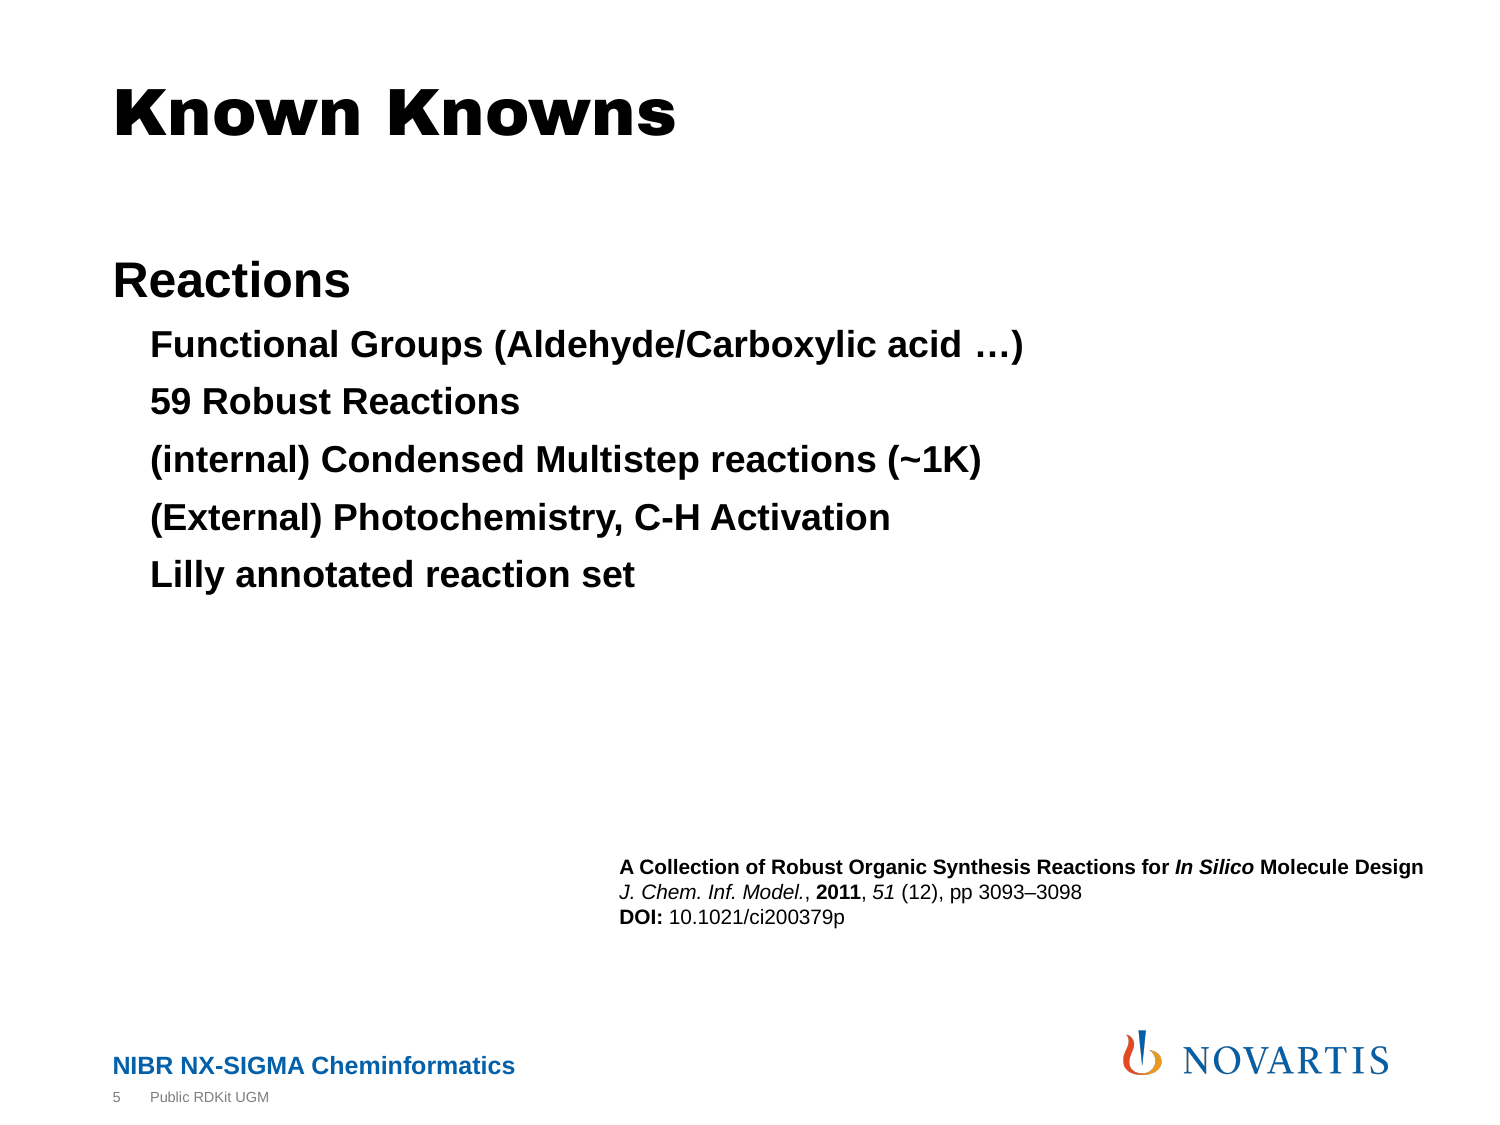

# Known Knowns
Reactions
Functional Groups (Aldehyde/Carboxylic acid …)
59 Robust Reactions
(internal) Condensed Multistep reactions (~1K)
(External) Photochemistry, C-H Activation
Lilly annotated reaction set

A Collection of Robust Organic Synthesis Reactions for In Silico Molecule Design
J. Chem. Inf. Model., 2011, 51 (12), pp 3093–3098
DOI: 10.1021/ci200379p
5
Public RDKit UGM